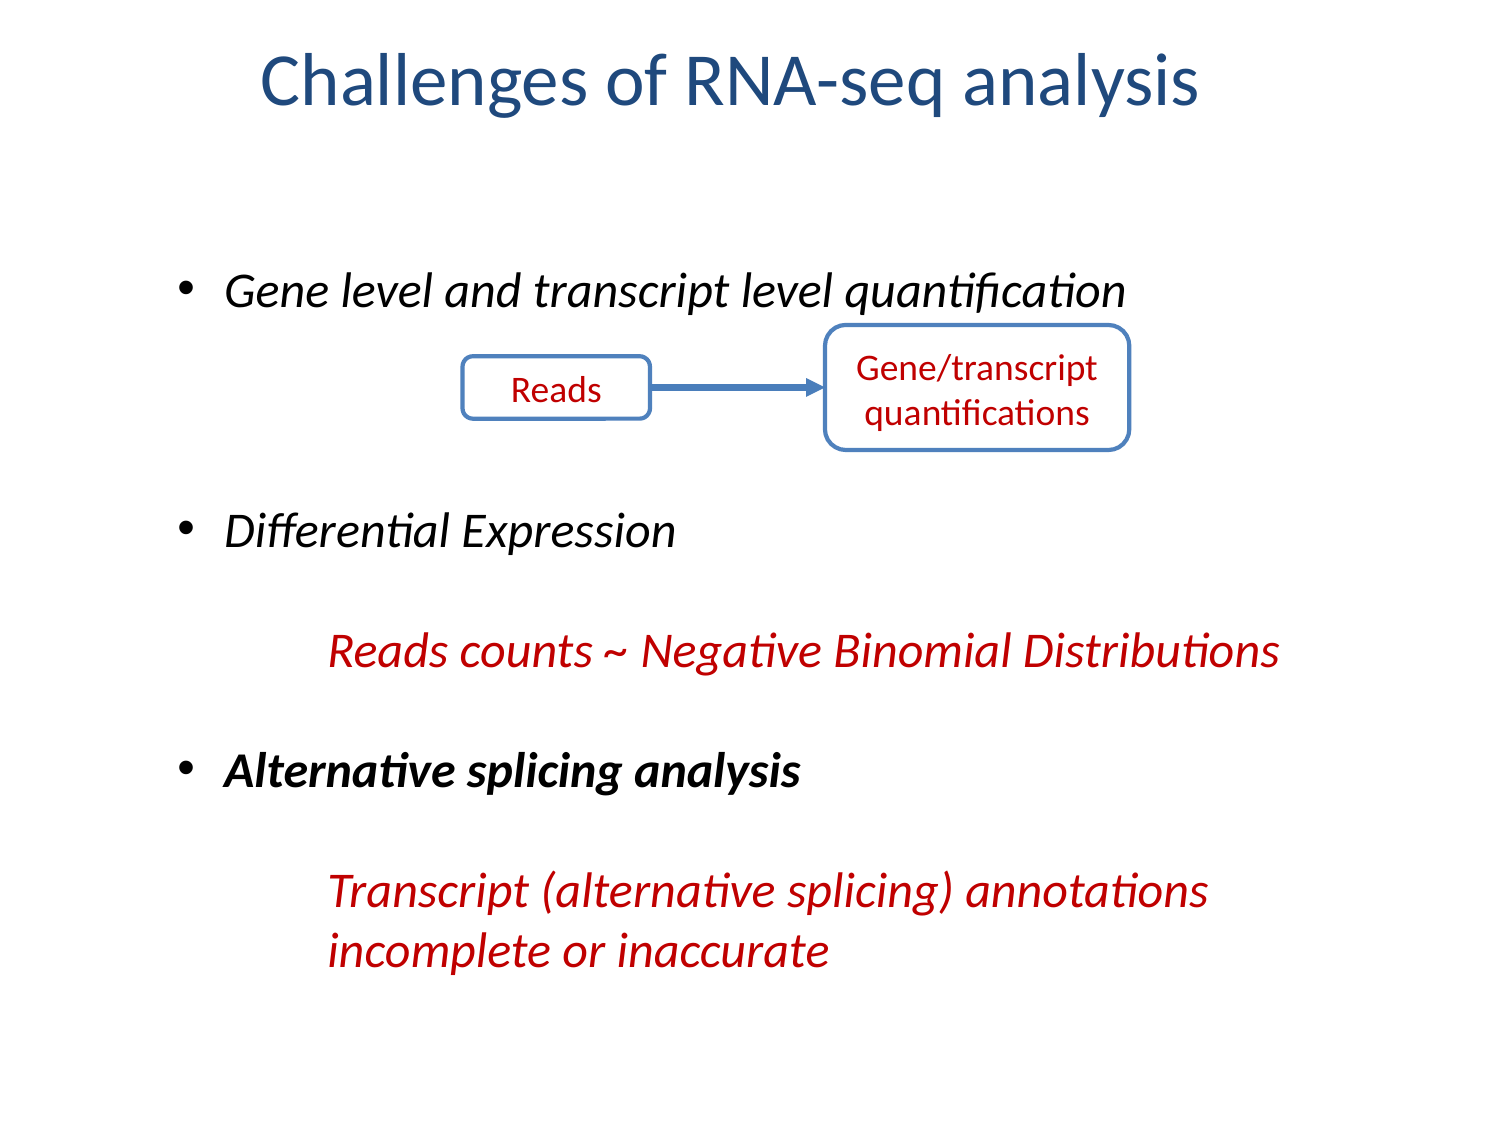

Challenges of RNA-seq analysis

Gene level and transcript level quantification

Differential Expression

	Reads counts ~ Negative Binomial Distributions

Alternative splicing analysis

Transcript (alternative splicing) annotations incomplete or inaccurate

Gene/transcript quantifications
Reads